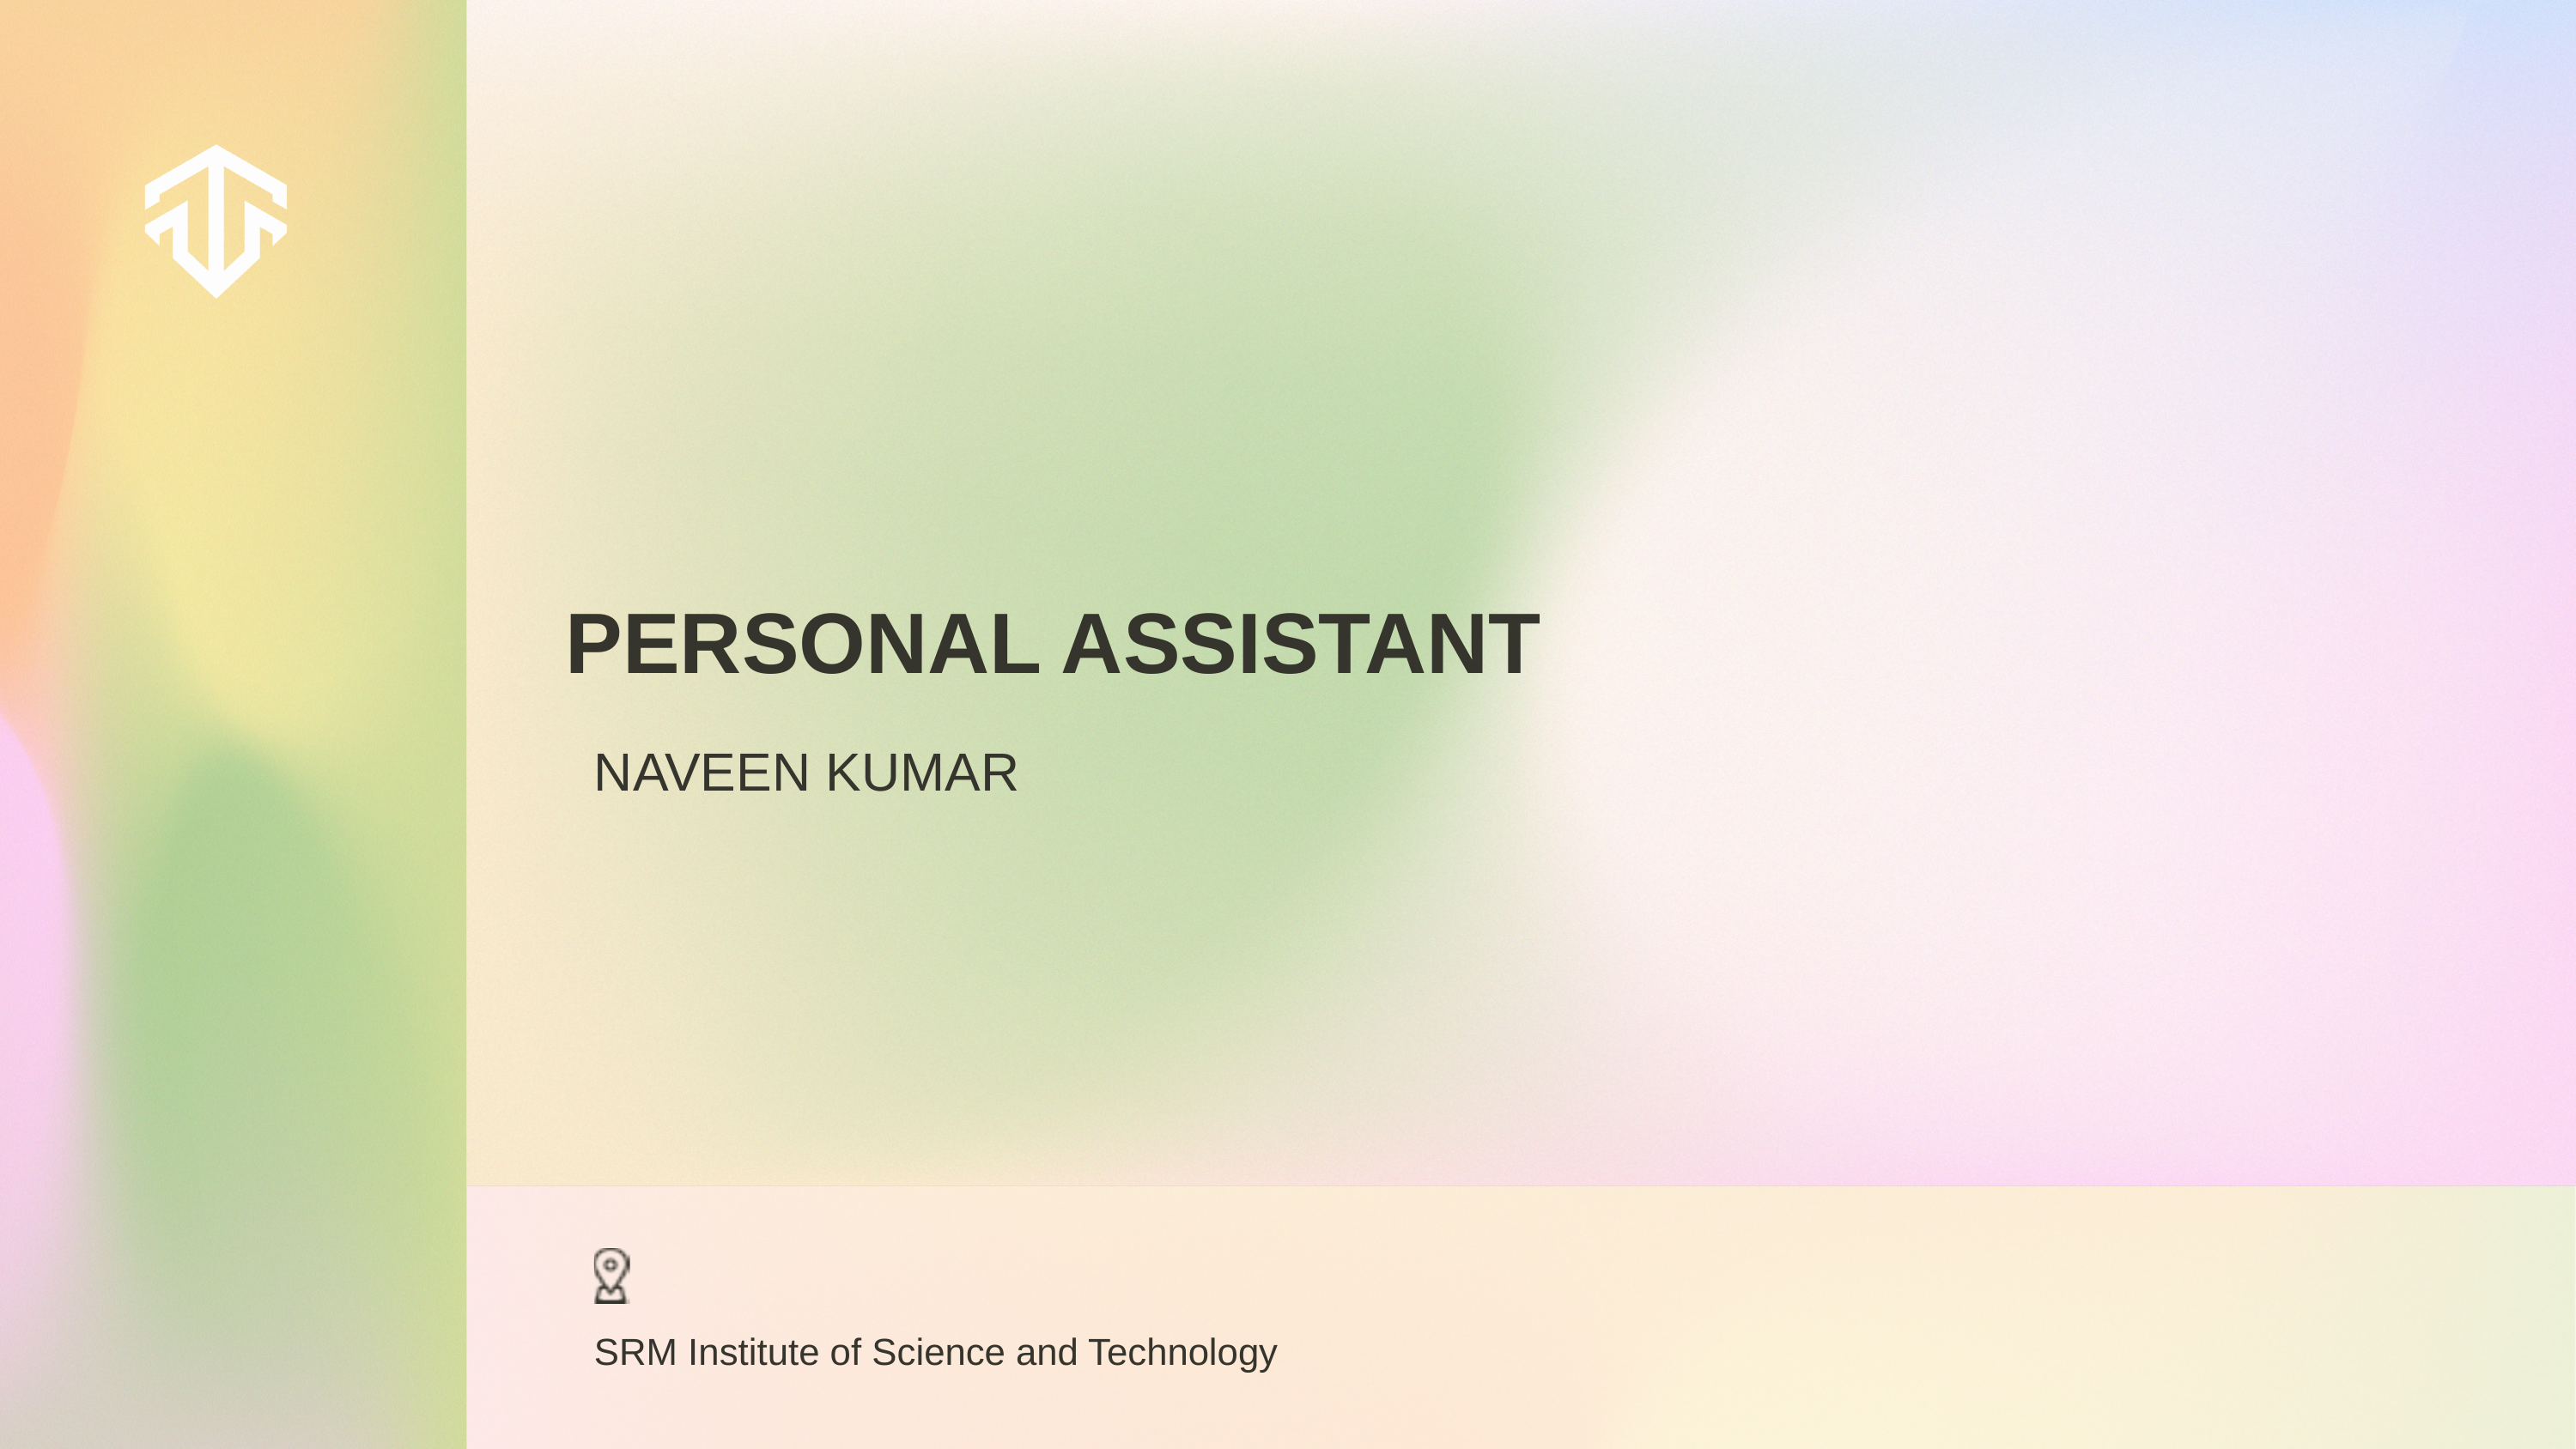

PERSONAL ASSISTANT
NAVEEN KUMAR

SRM Institute of Science and Technology